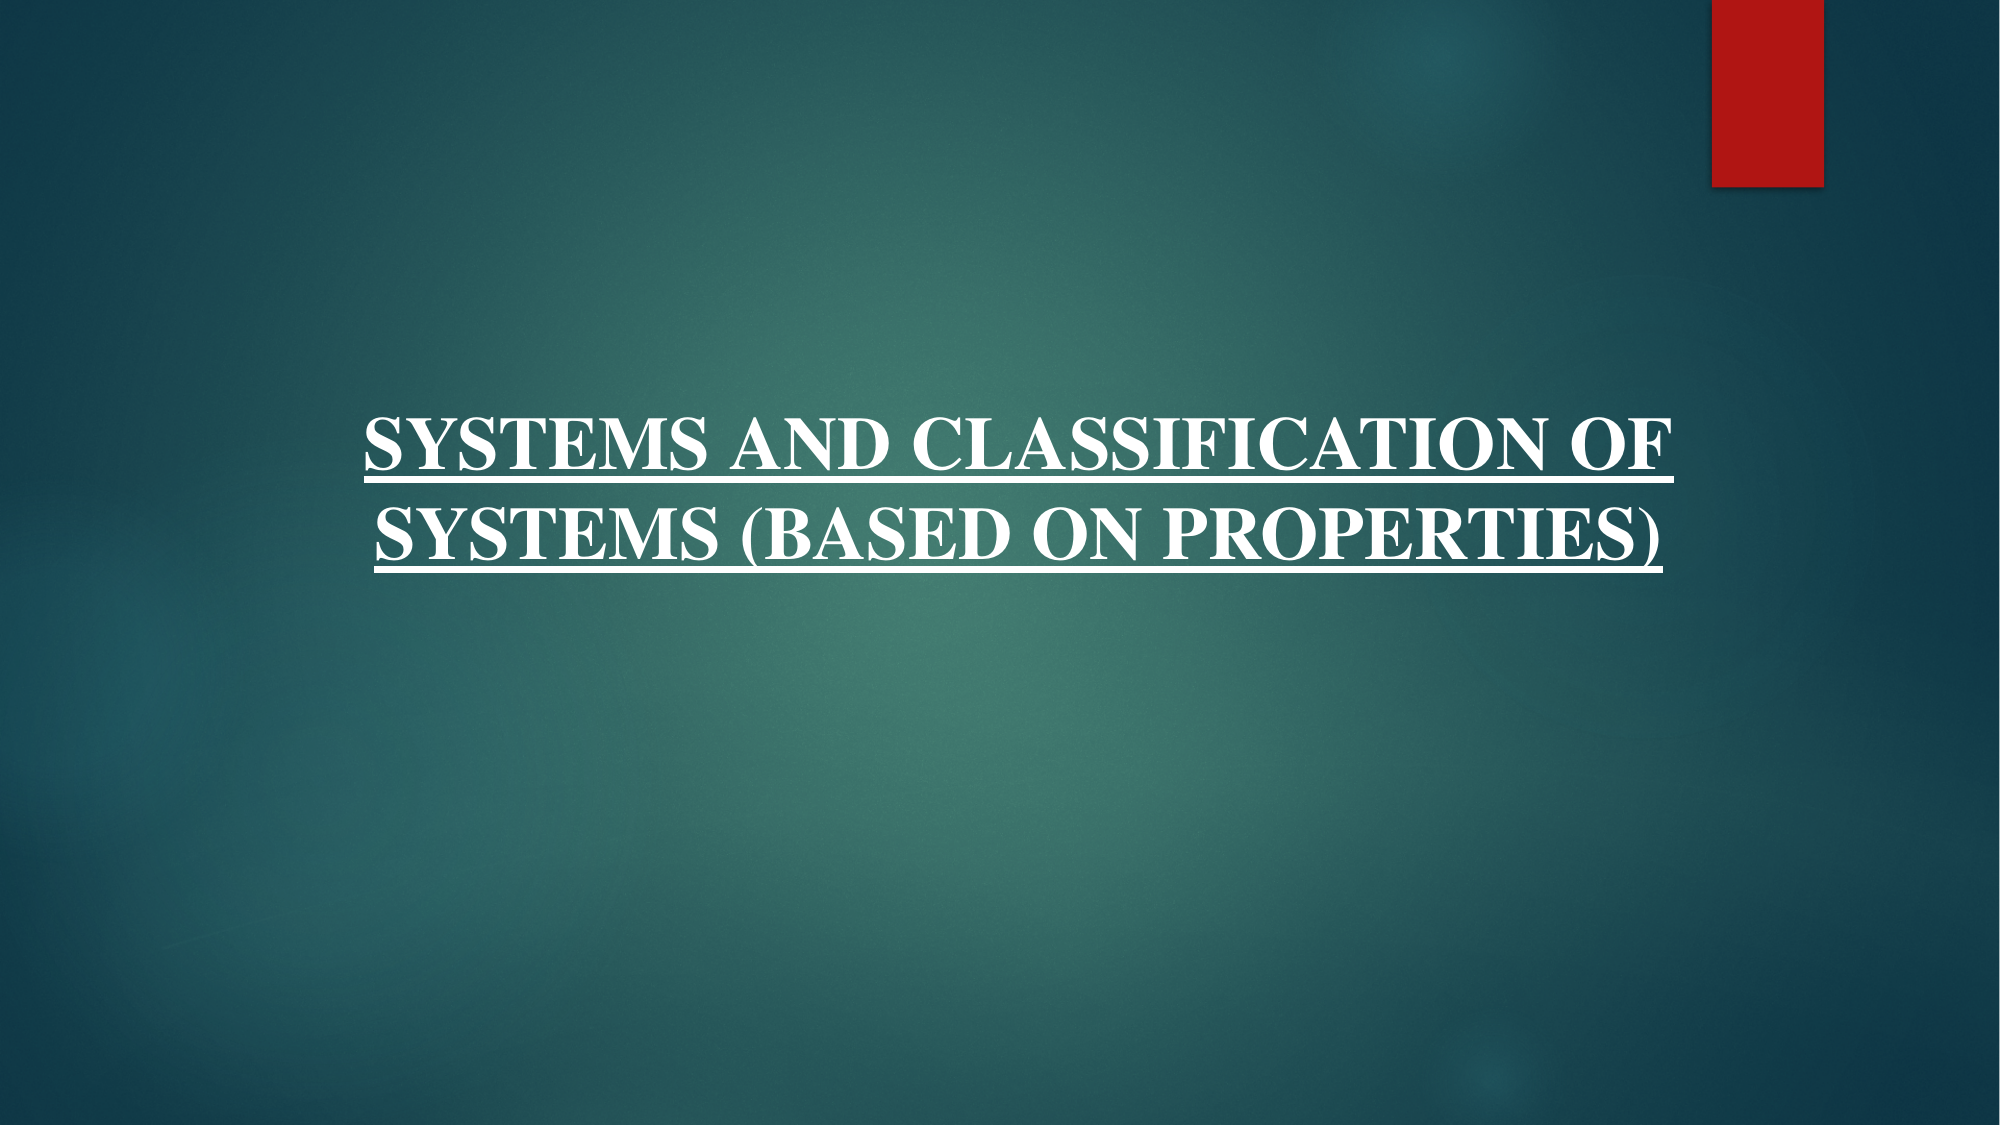

SYSTEMS AND CLASSIFICATION OF SYSTEMS (BASED ON PROPERTIES)